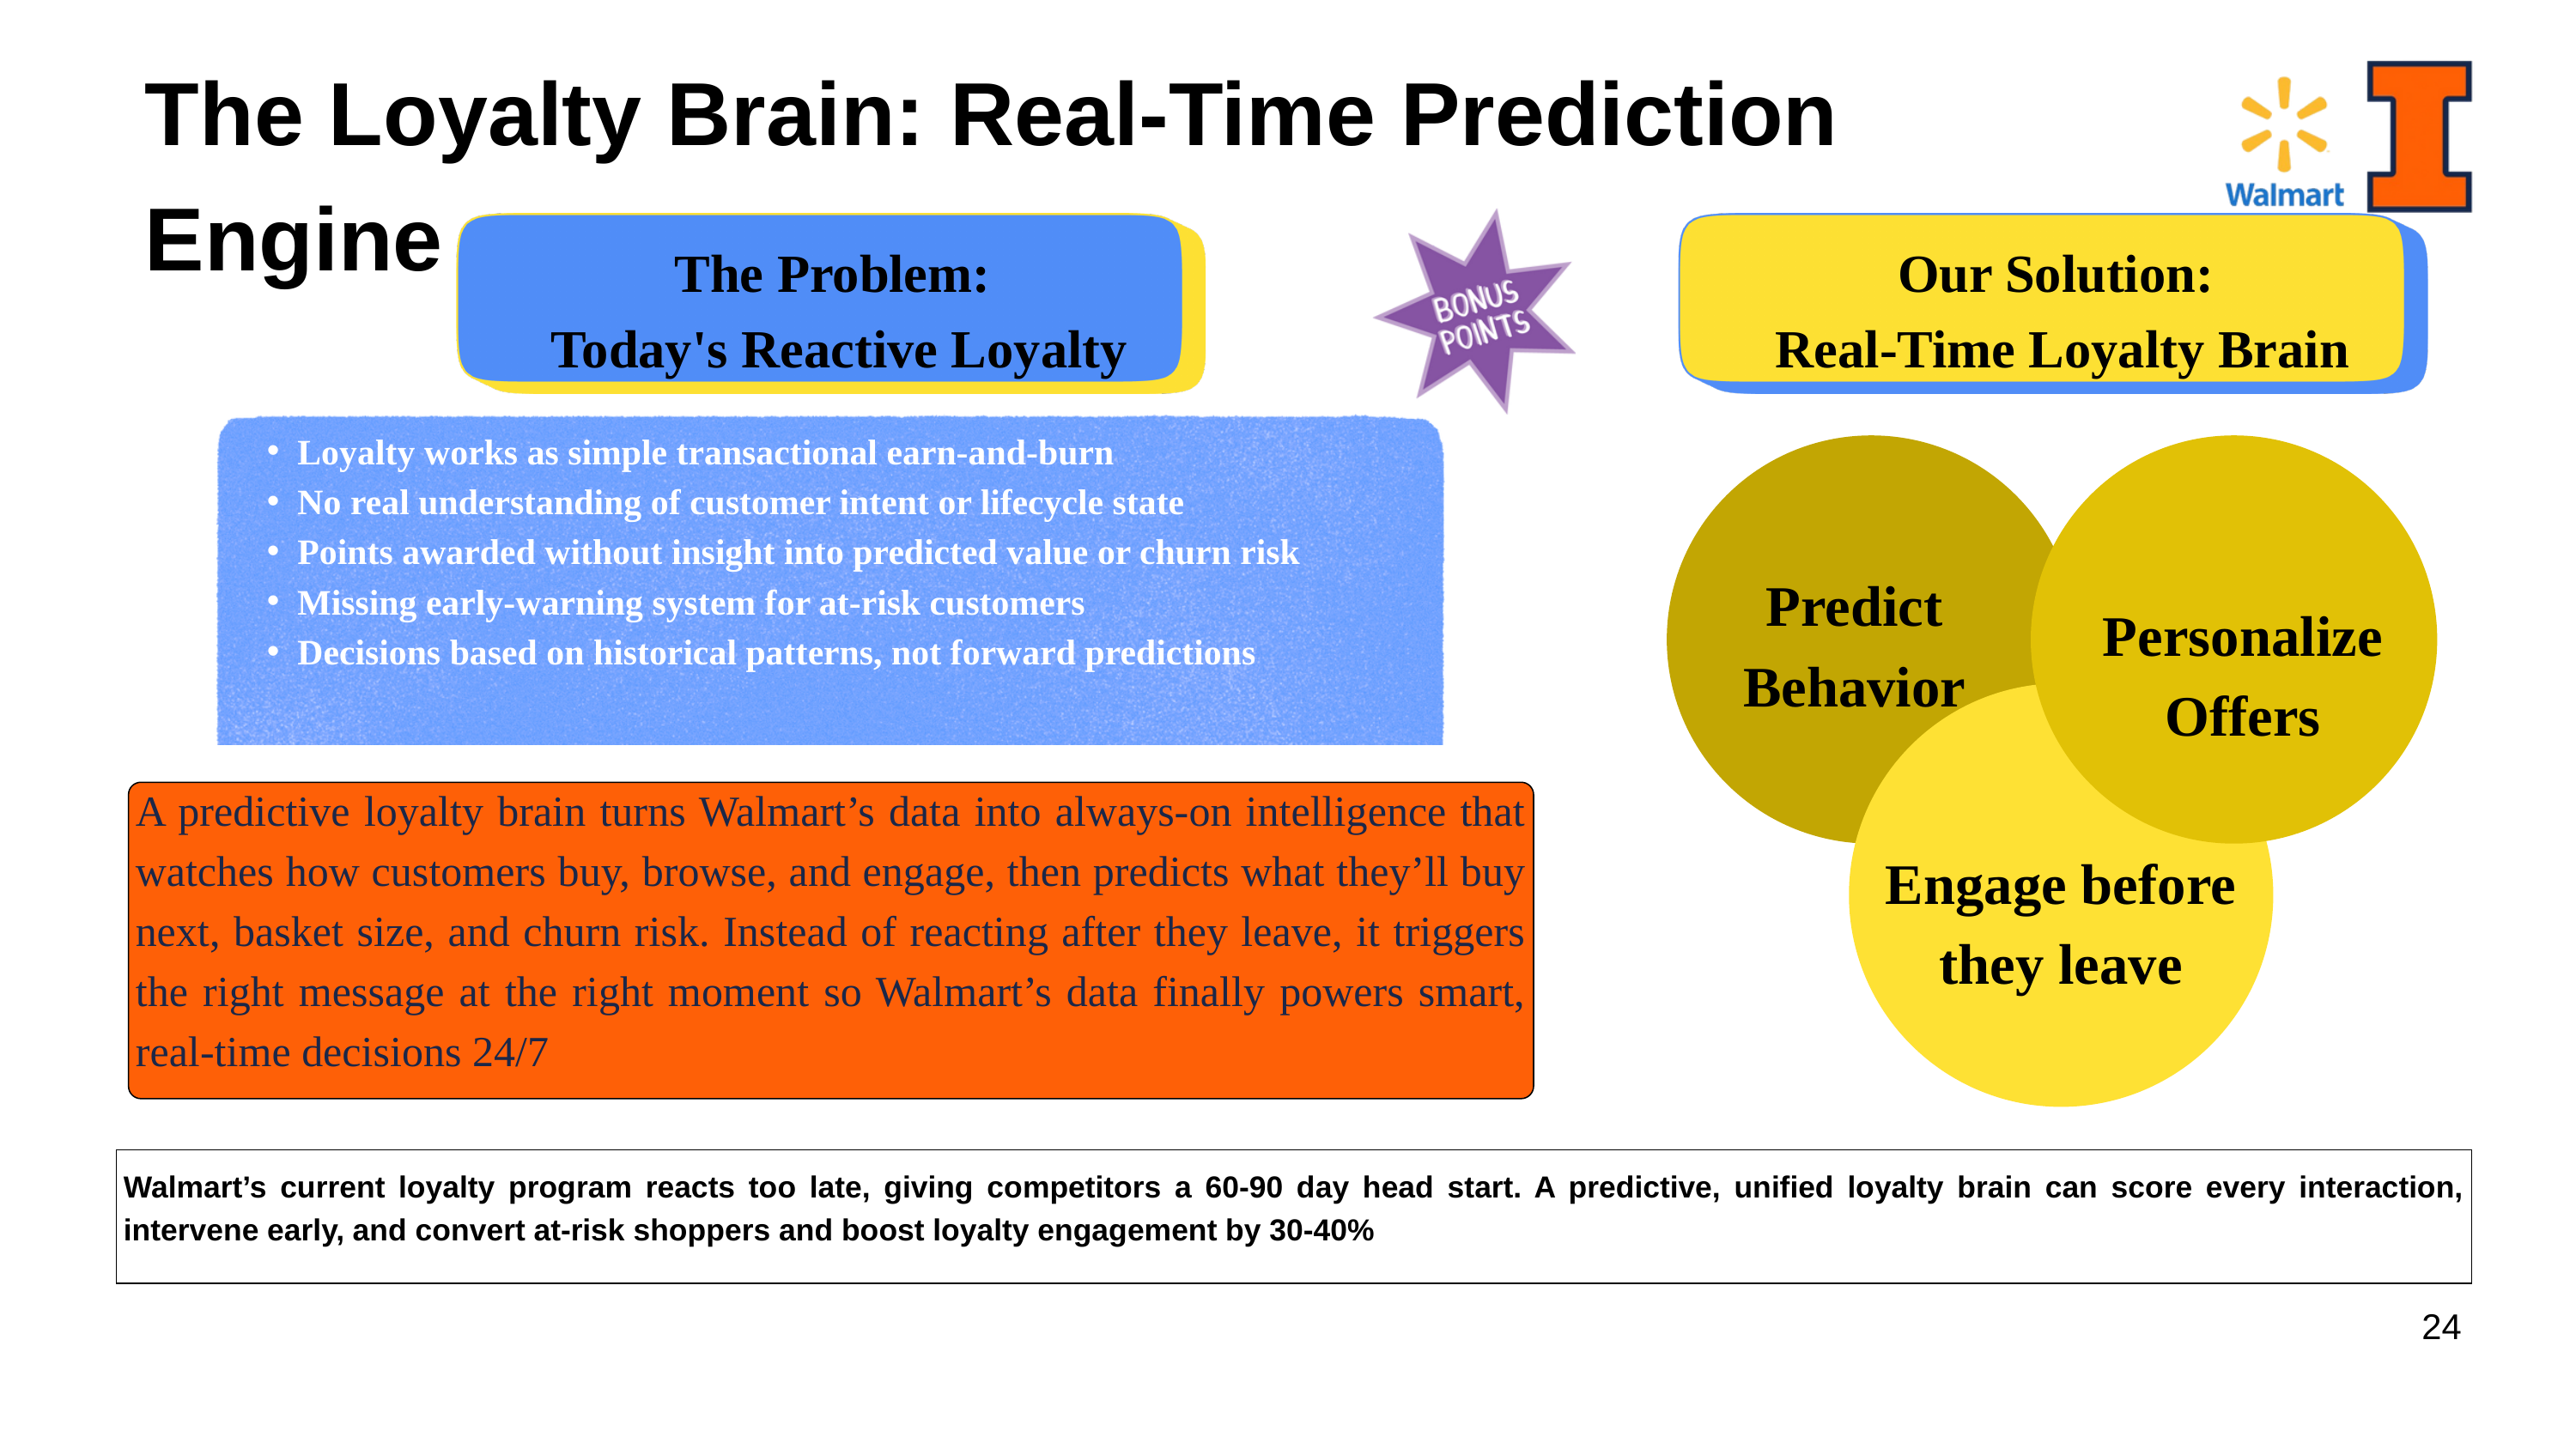

The Loyalty Brain: Real-Time Prediction Engine

The Problem:
Today's Reactive Loyalty
Our Solution:
Real-Time Loyalty Brain

Loyalty works as simple transactional earn-and-burn
No real understanding of customer intent or lifecycle state
Points awarded without insight into predicted value or churn risk
Missing early-warning system for at-risk customers
Decisions based on historical patterns, not forward predictions

Predict Behavior
Personalize Offers

A predictive loyalty brain turns Walmart’s data into always-on intelligence that watches how customers buy, browse, and engage, then predicts what they’ll buy next, basket size, and churn risk. Instead of reacting after they leave, it triggers the right message at the right moment so Walmart’s data finally powers smart, real-time decisions 24/7
Engage before they leave

Walmart’s current loyalty program reacts too late, giving competitors a 60-90 day head start. A predictive, unified loyalty brain can score every interaction, intervene early, and convert at-risk shoppers and boost loyalty engagement by 30-40%
24